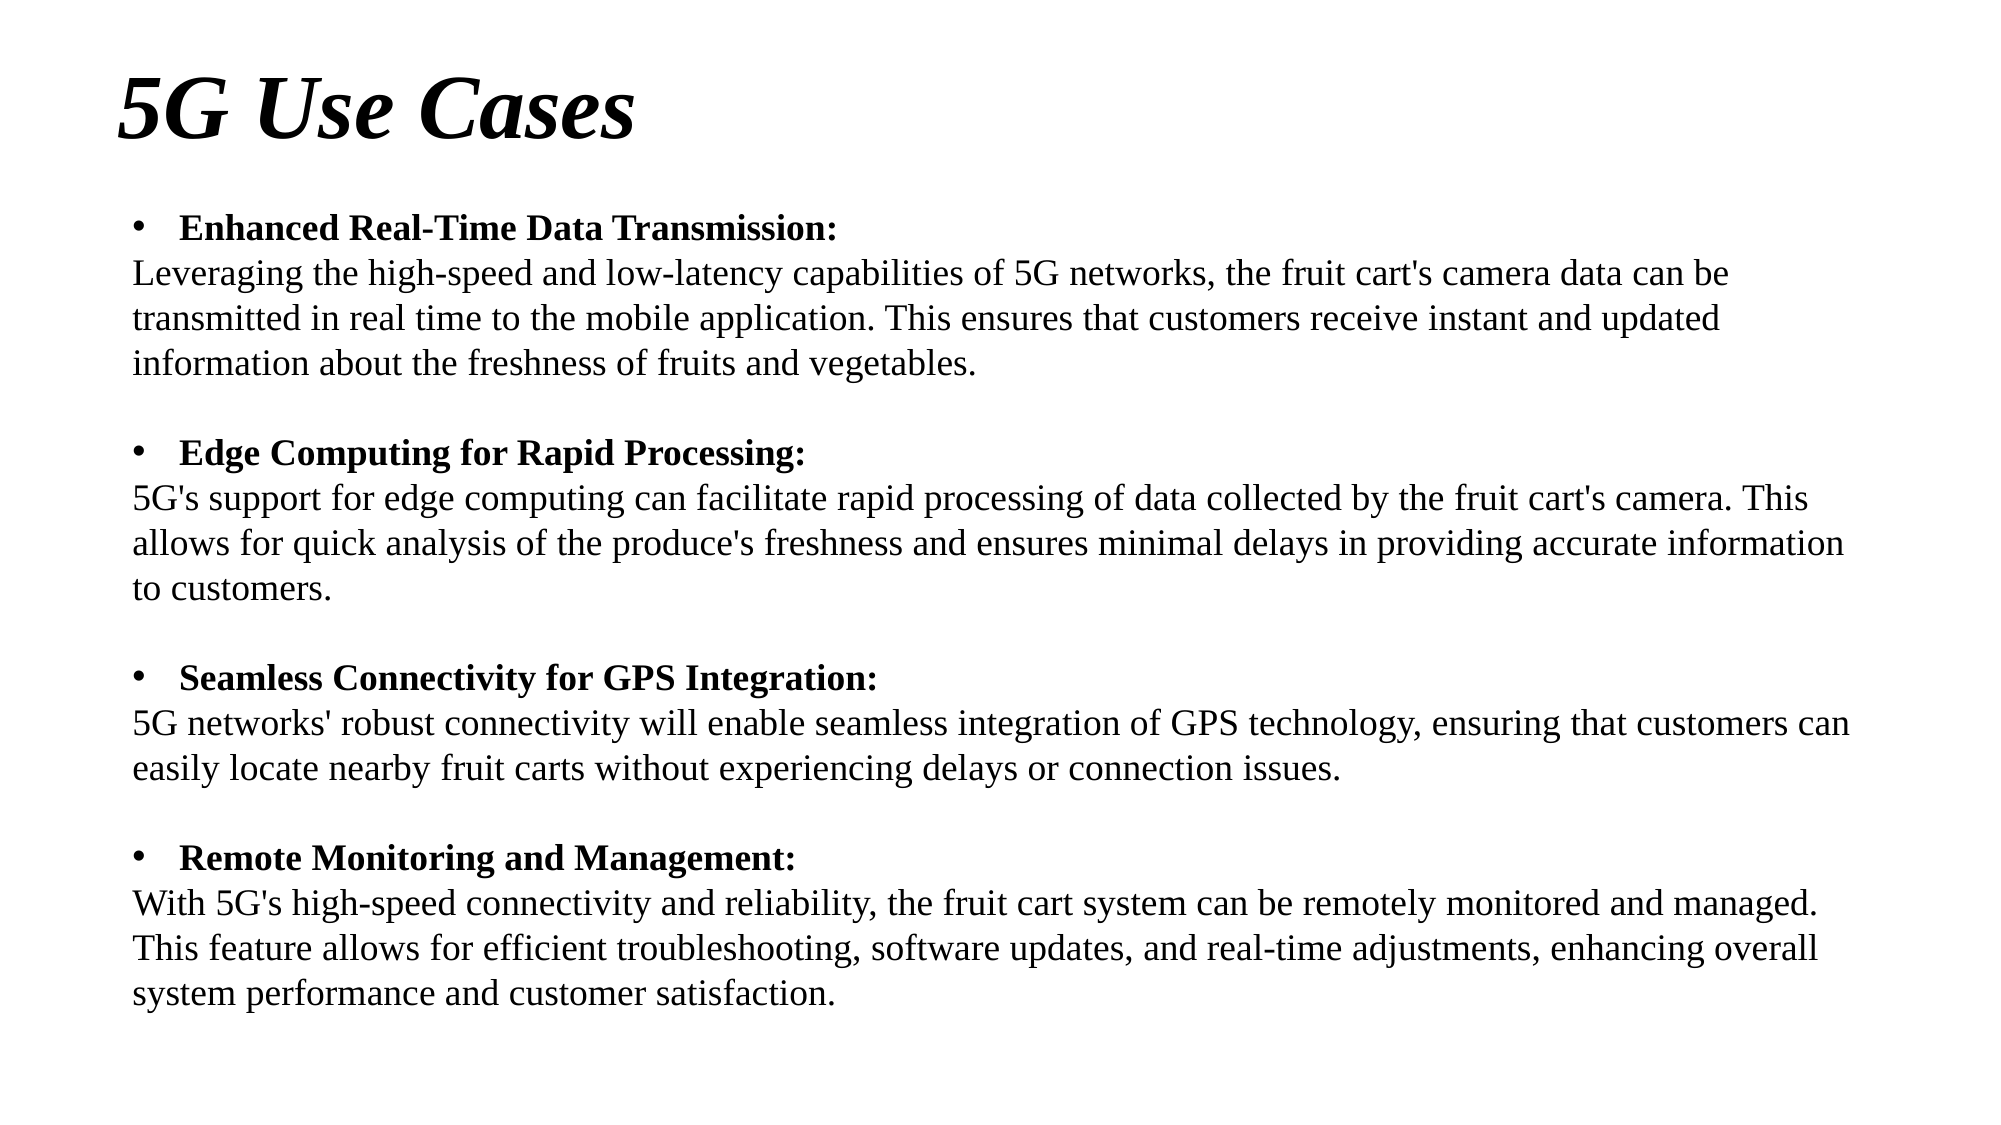

# 5G Use Cases
Enhanced Real-Time Data Transmission:
Leveraging the high-speed and low-latency capabilities of 5G networks, the fruit cart's camera data can be transmitted in real time to the mobile application. This ensures that customers receive instant and updated information about the freshness of fruits and vegetables.

Edge Computing for Rapid Processing:
5G's support for edge computing can facilitate rapid processing of data collected by the fruit cart's camera. This allows for quick analysis of the produce's freshness and ensures minimal delays in providing accurate information to customers.

Seamless Connectivity for GPS Integration:
5G networks' robust connectivity will enable seamless integration of GPS technology, ensuring that customers can easily locate nearby fruit carts without experiencing delays or connection issues.

Remote Monitoring and Management:
With 5G's high-speed connectivity and reliability, the fruit cart system can be remotely monitored and managed. This feature allows for efficient troubleshooting, software updates, and real-time adjustments, enhancing overall system performance and customer satisfaction.